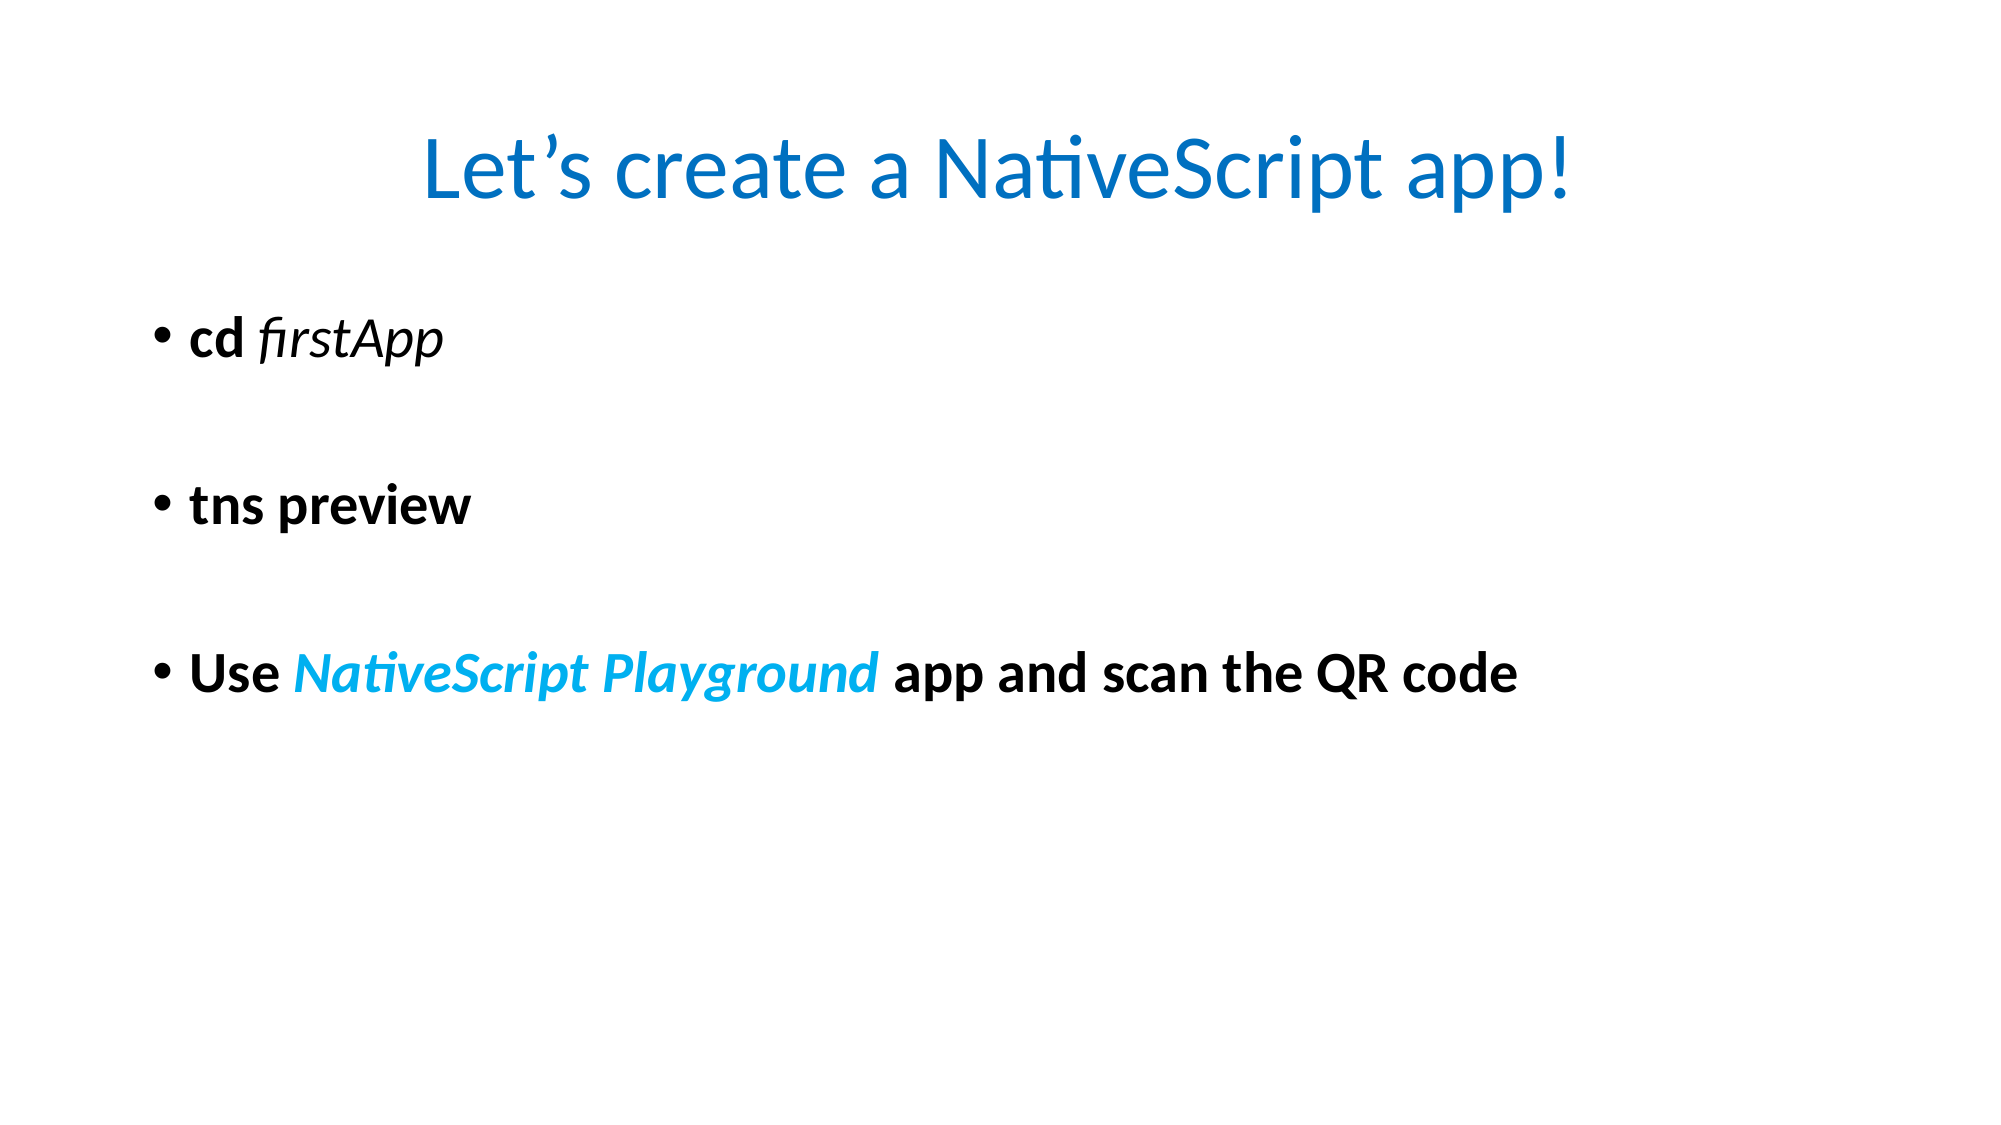

# Let’s create a NativeScript app!
cd firstApp

tns preview

Use NativeScript Playground app and scan the QR code